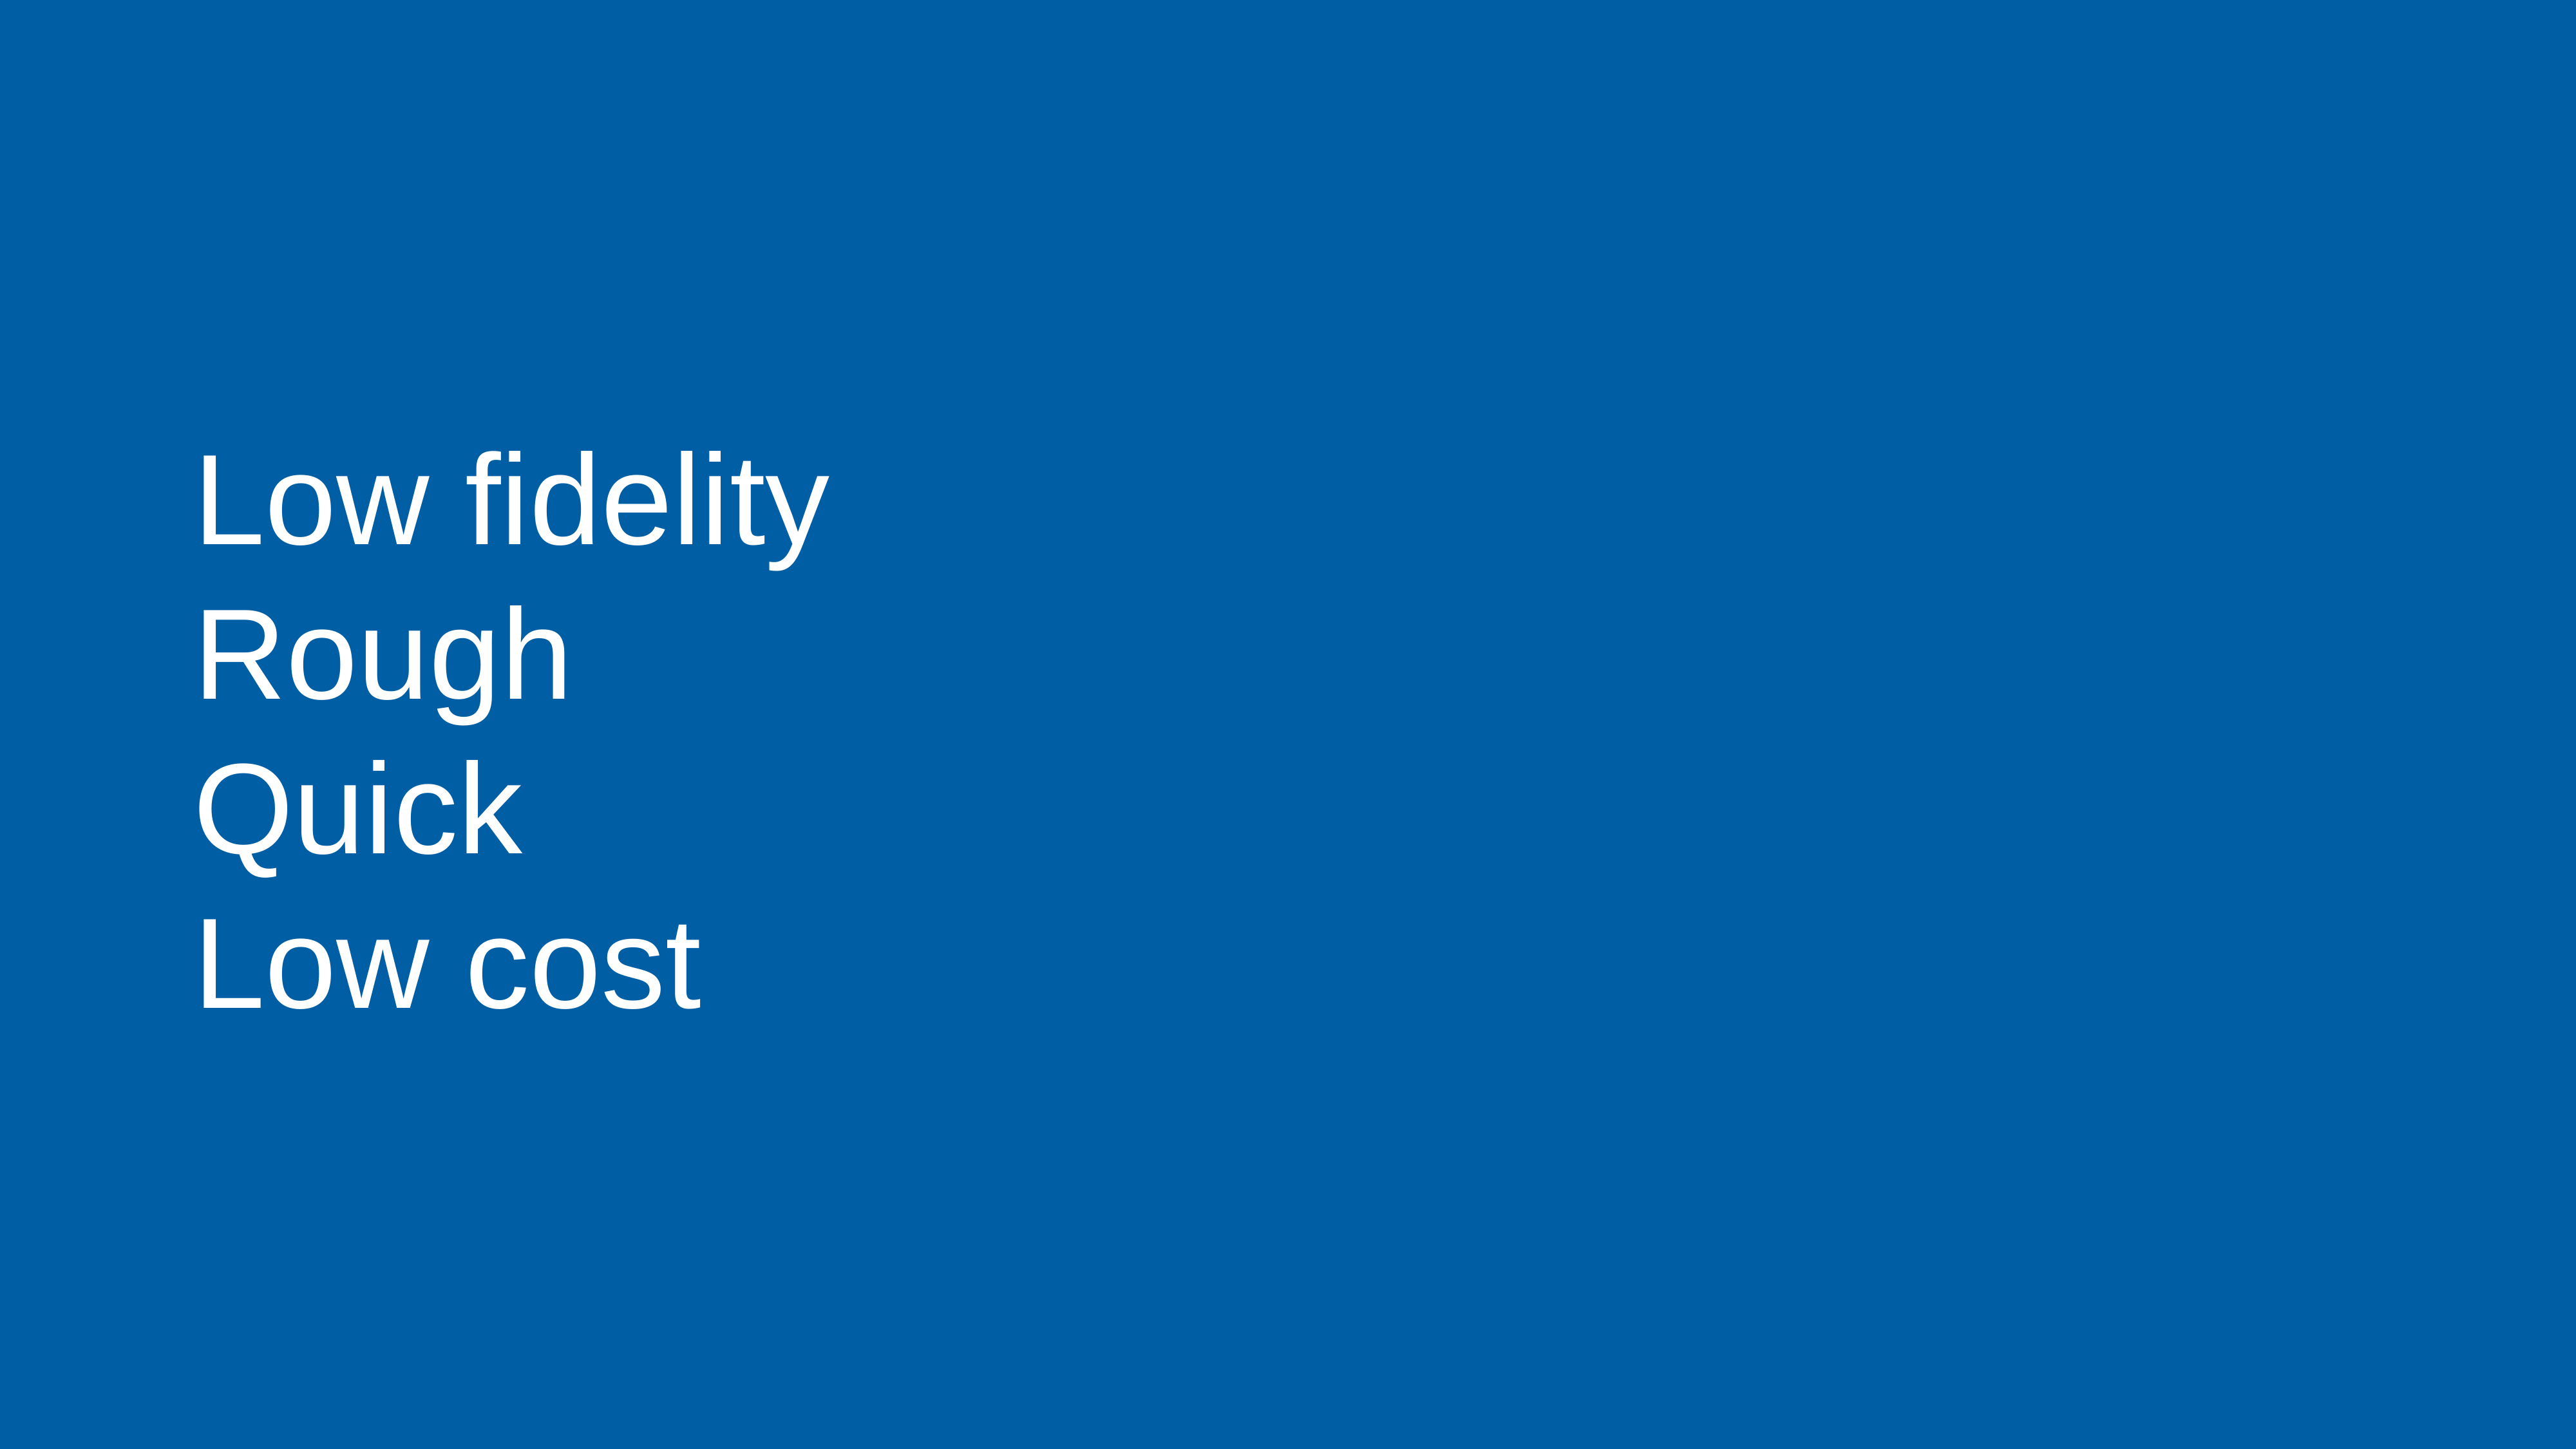

# Low fidelity
Rough
Quick
Low cost